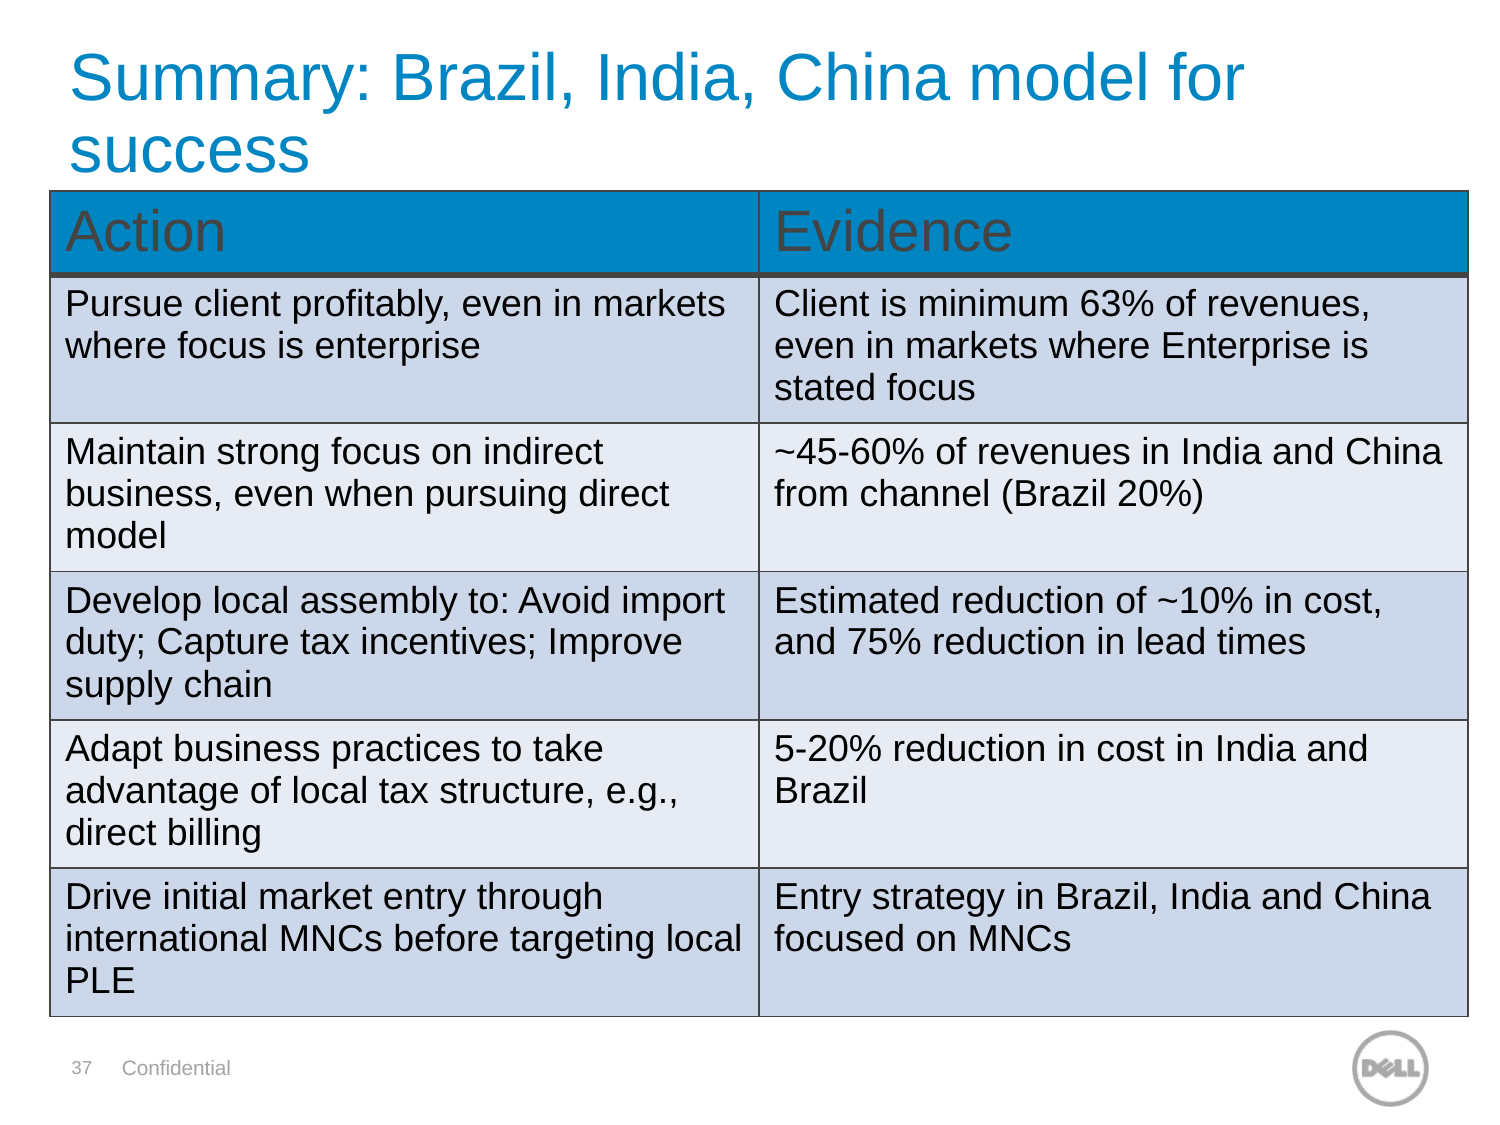

# Summary: Brazil, India, China model for success
| Action | Evidence |
| --- | --- |
| Pursue client profitably, even in markets where focus is enterprise | Client is minimum 63% of revenues, even in markets where Enterprise is stated focus |
| Maintain strong focus on indirect business, even when pursuing direct model | ~45-60% of revenues in India and China from channel (Brazil 20%) |
| Develop local assembly to: Avoid import duty; Capture tax incentives; Improve supply chain | Estimated reduction of ~10% in cost, and 75% reduction in lead times |
| Adapt business practices to take advantage of local tax structure, e.g., direct billing | 5-20% reduction in cost in India and Brazil |
| Drive initial market entry through international MNCs before targeting local PLE | Entry strategy in Brazil, India and China focused on MNCs |
Confidential
37